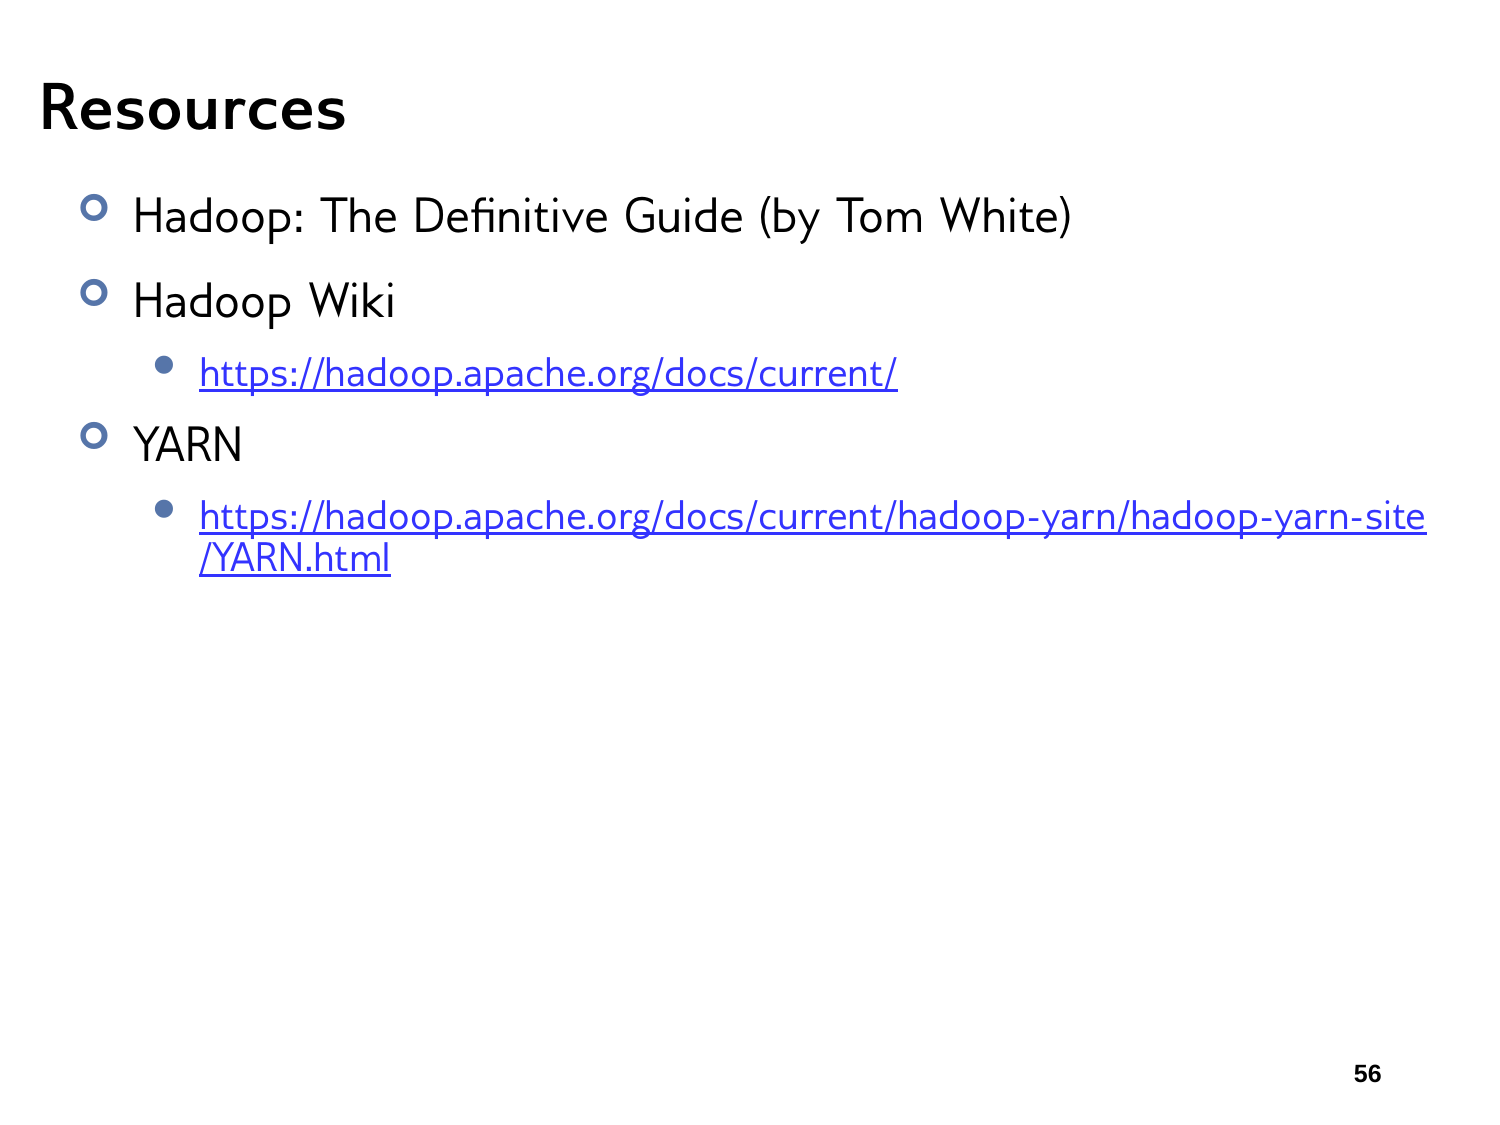

# Resources
Hadoop: The Definitive Guide (by Tom White)
Hadoop Wiki
https://hadoop.apache.org/docs/current/
YARN
https://hadoop.apache.org/docs/current/hadoop-yarn/hadoop-yarn-site/YARN.html
56